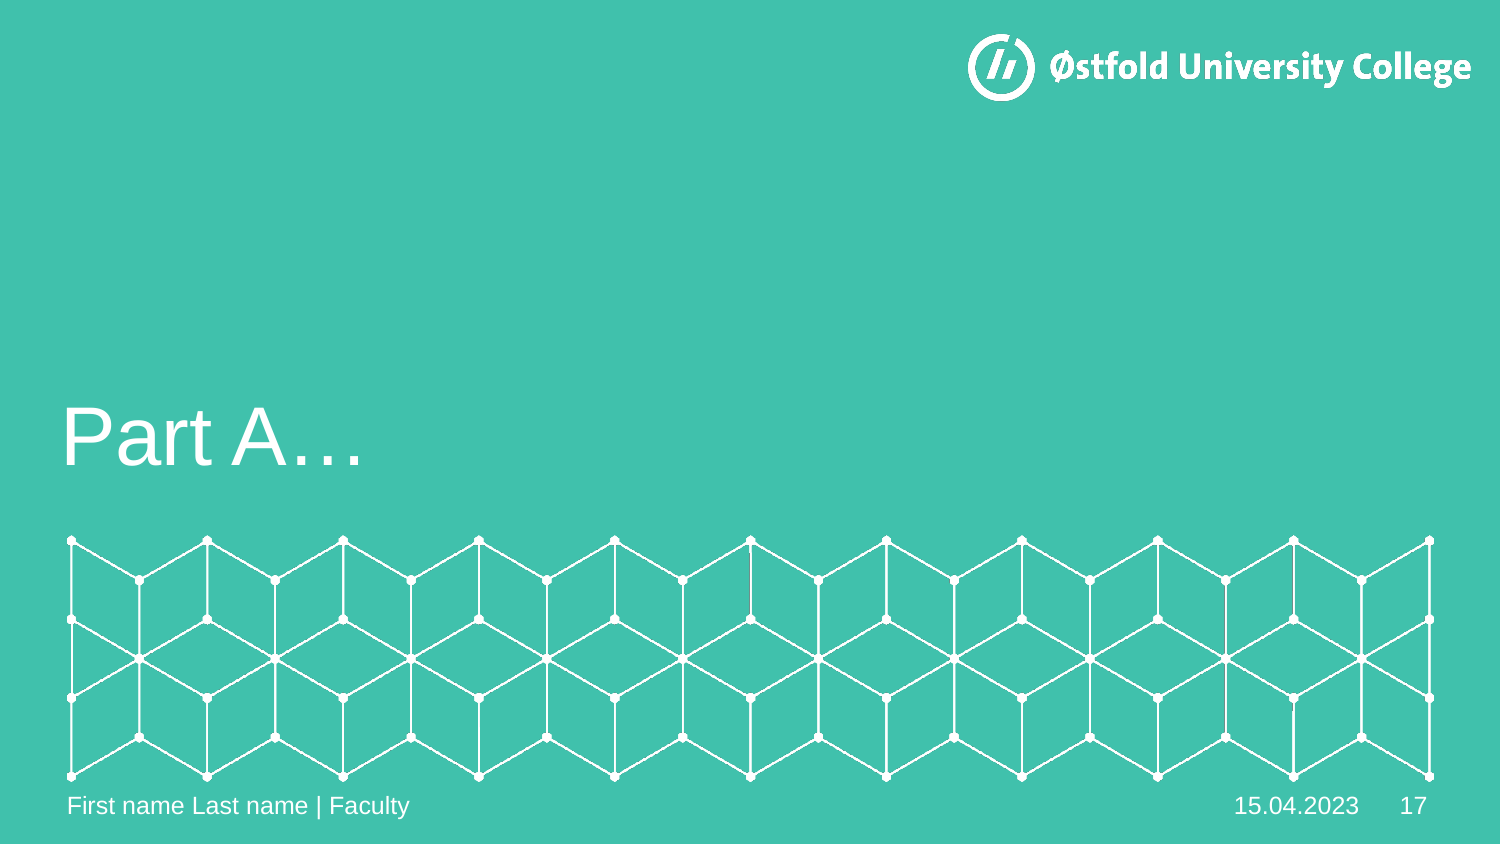

# Part A…
First name Last name | Faculty
17
15.04.2023